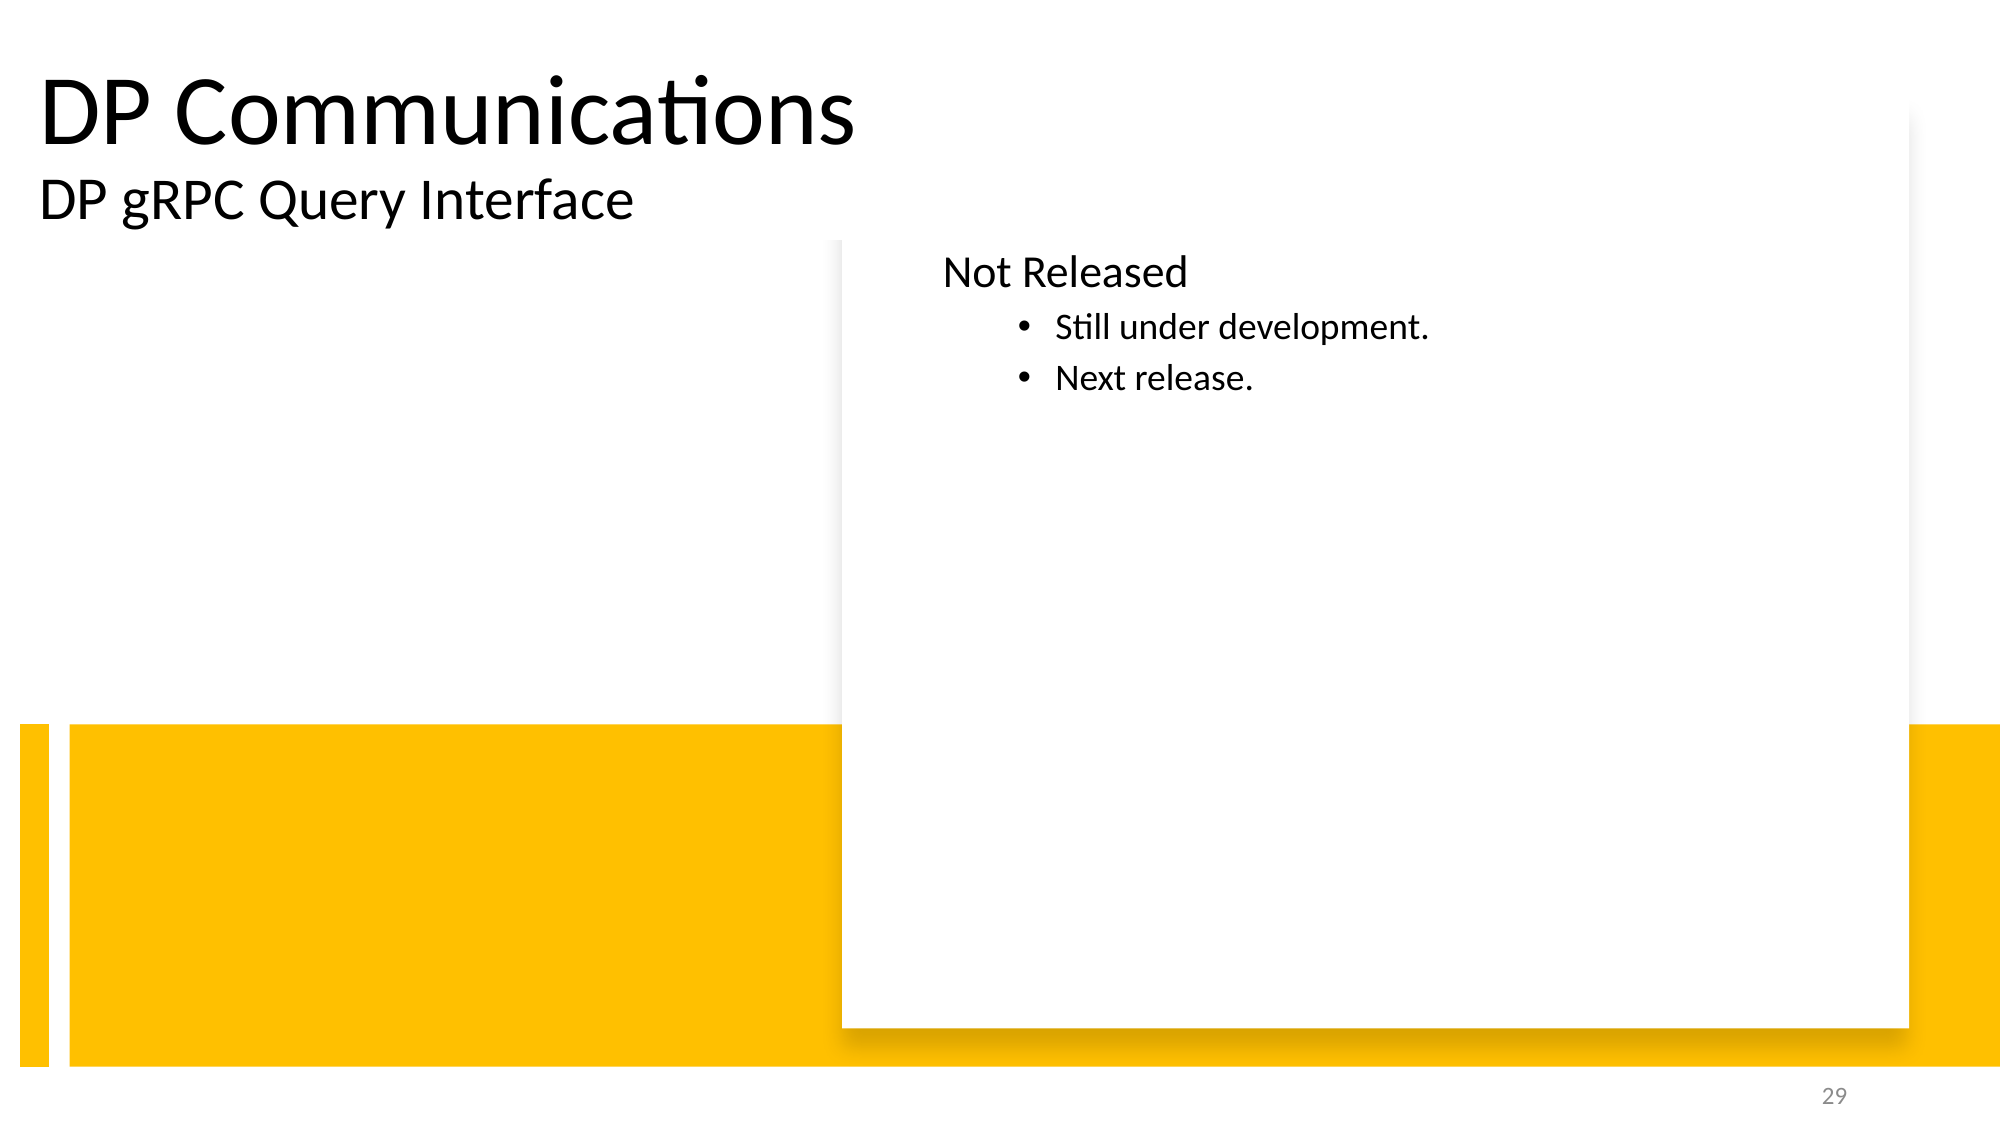

DP Communications
DP gRPC Query Interface

Not Released
Still under development.
Next release.

29